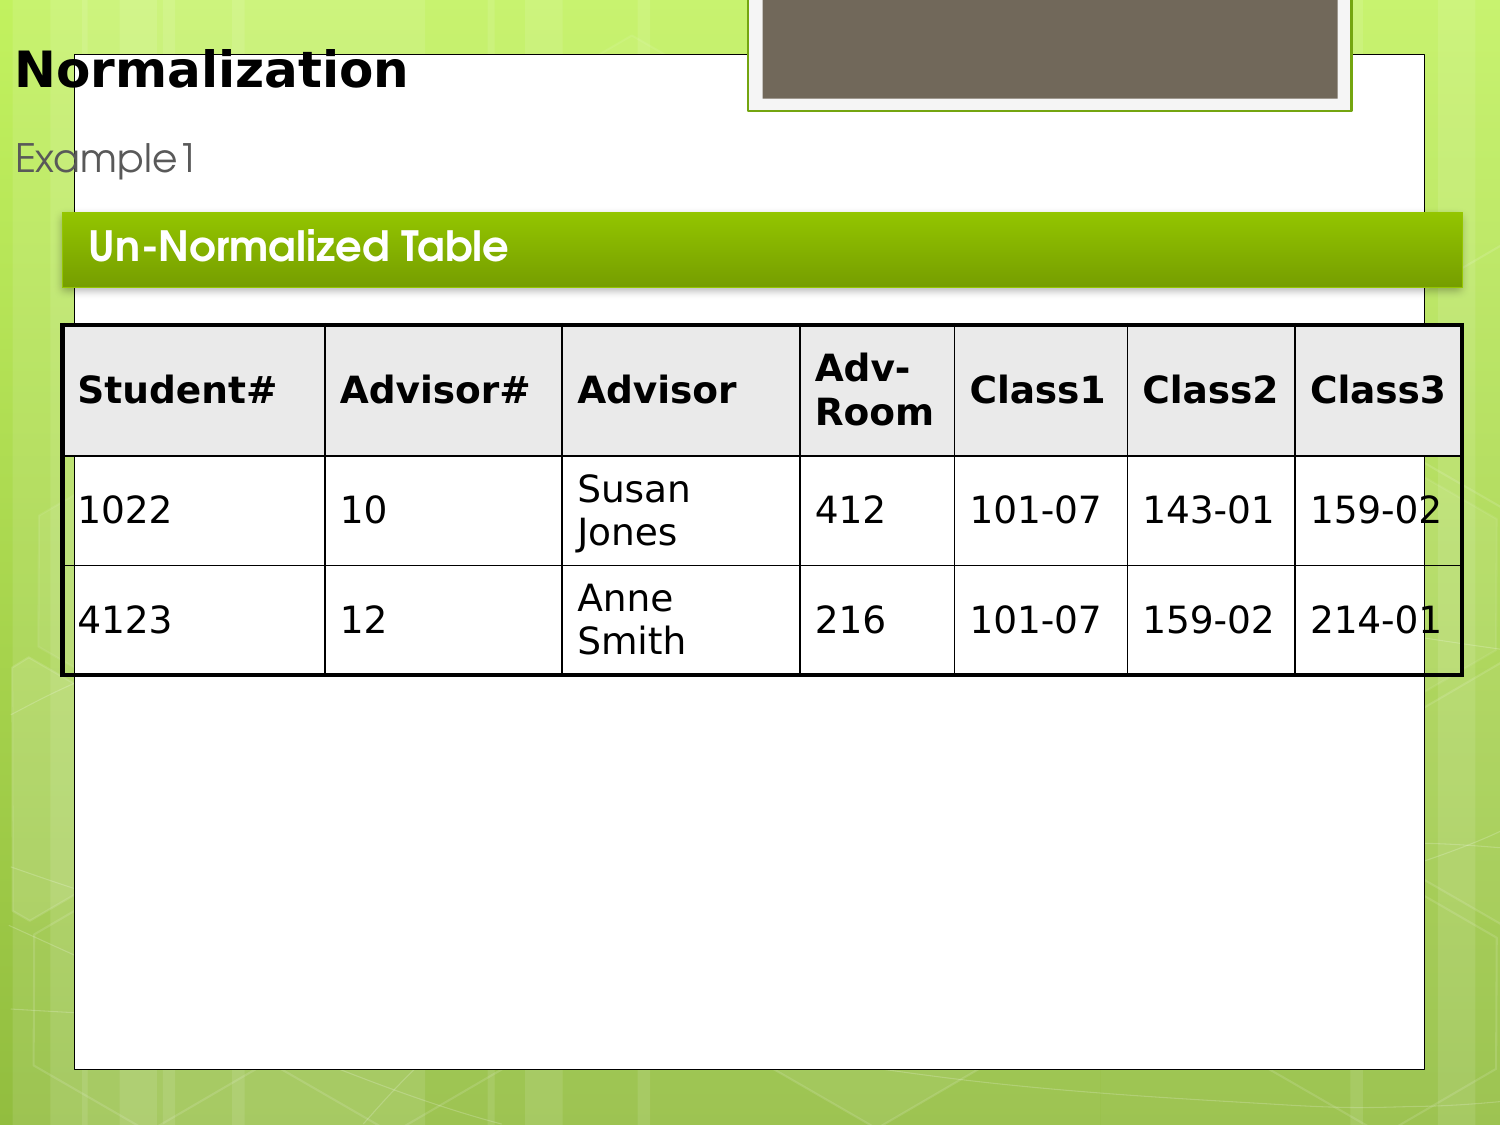

Normalization
# Example1
Un-Normalized Table
| Student# | Advisor# | Advisor | Adv-Room | Class1 | Class2 | Class3 |
| --- | --- | --- | --- | --- | --- | --- |
| 1022 | 10 | Susan Jones | 412 | 101-07 | 143-01 | 159-02 |
| 4123 | 12 | Anne Smith | 216 | 101-07 | 159-02 | 214-01 |